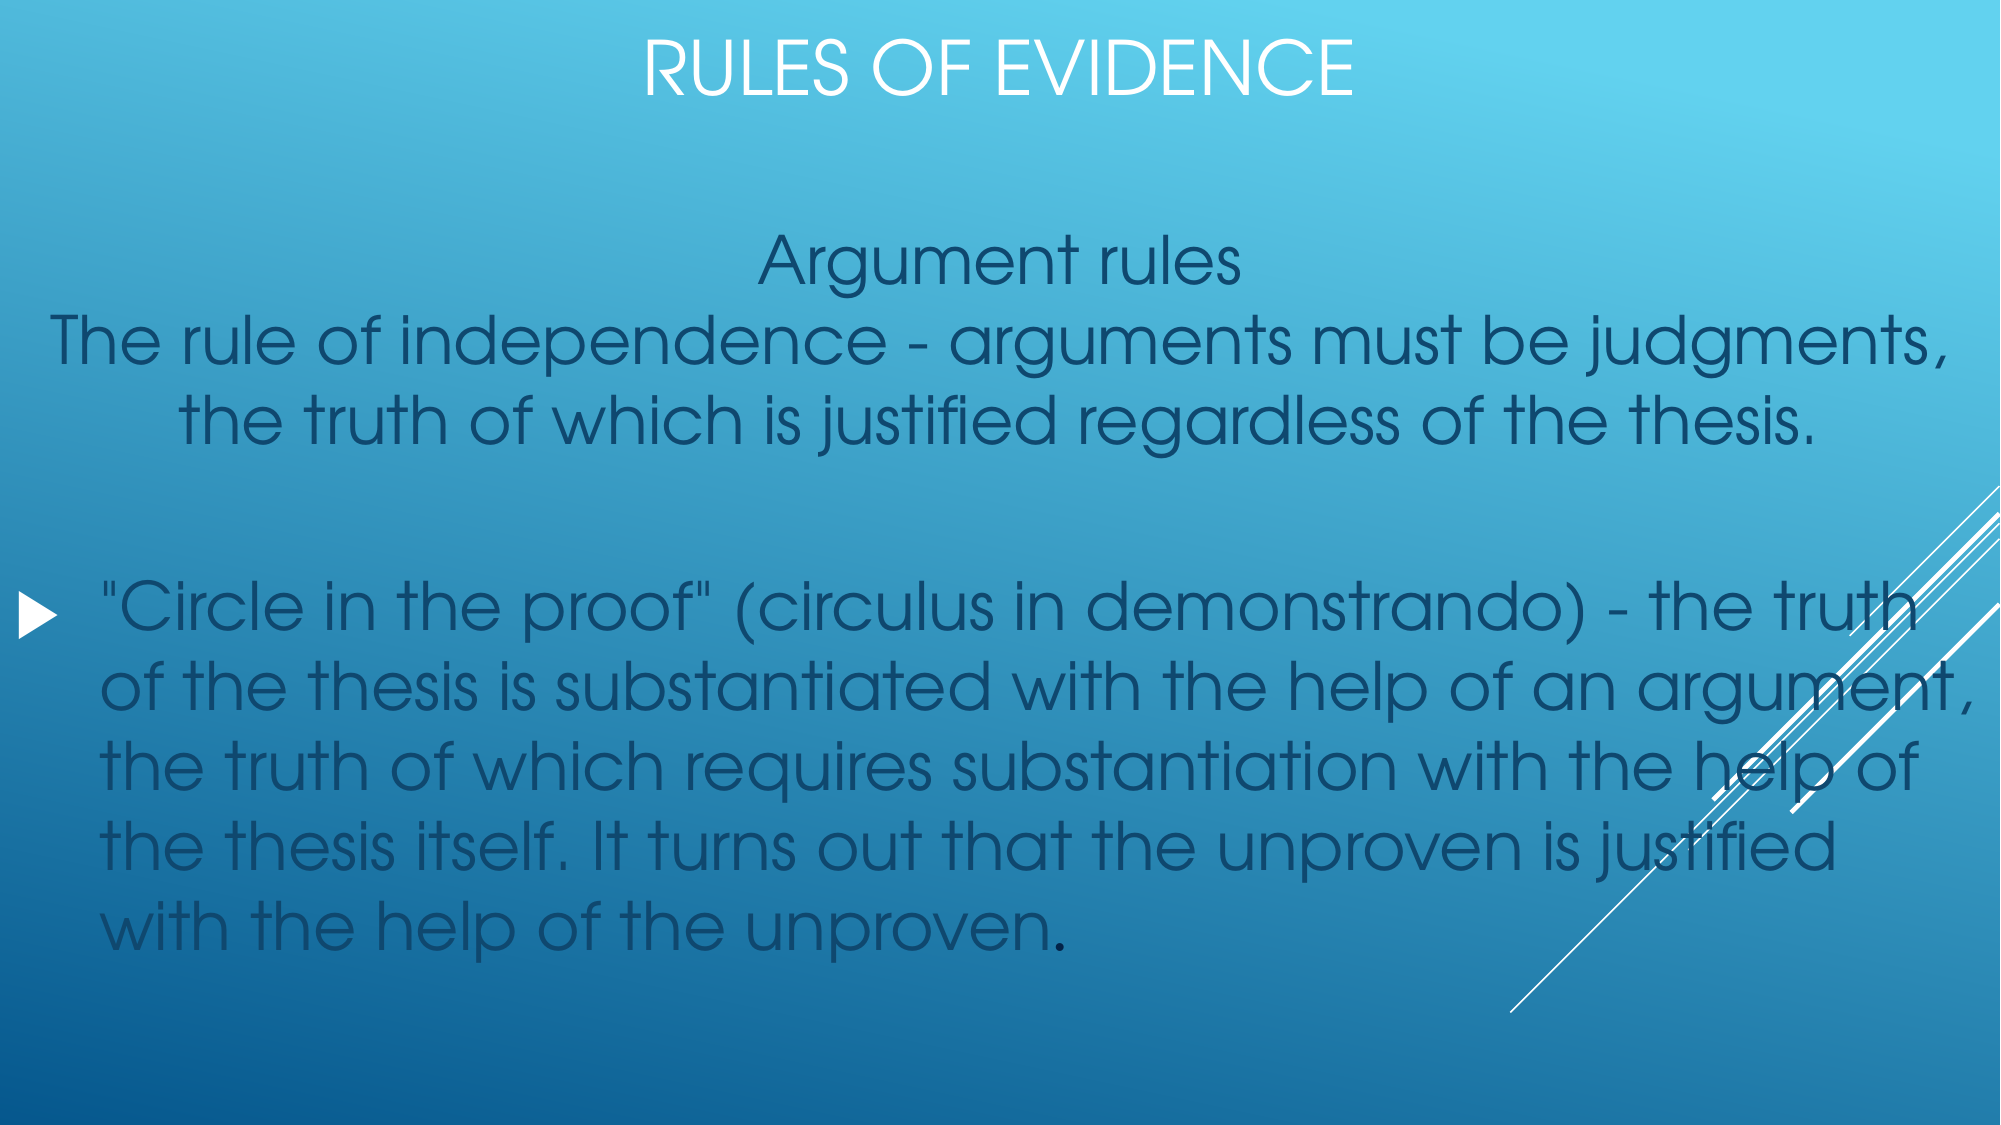

# RULES OF EVIDENCE
Argument rules
The rule of independence - arguments must be judgments, the truth of which is justified regardless of the thesis.

"Circle in the proof" (circulus in demonstrando) - the truth of the thesis is substantiated with the help of an argument, the truth of which requires substantiation with the help of the thesis itself. It turns out that the unproven is justified with the help of the unproven.